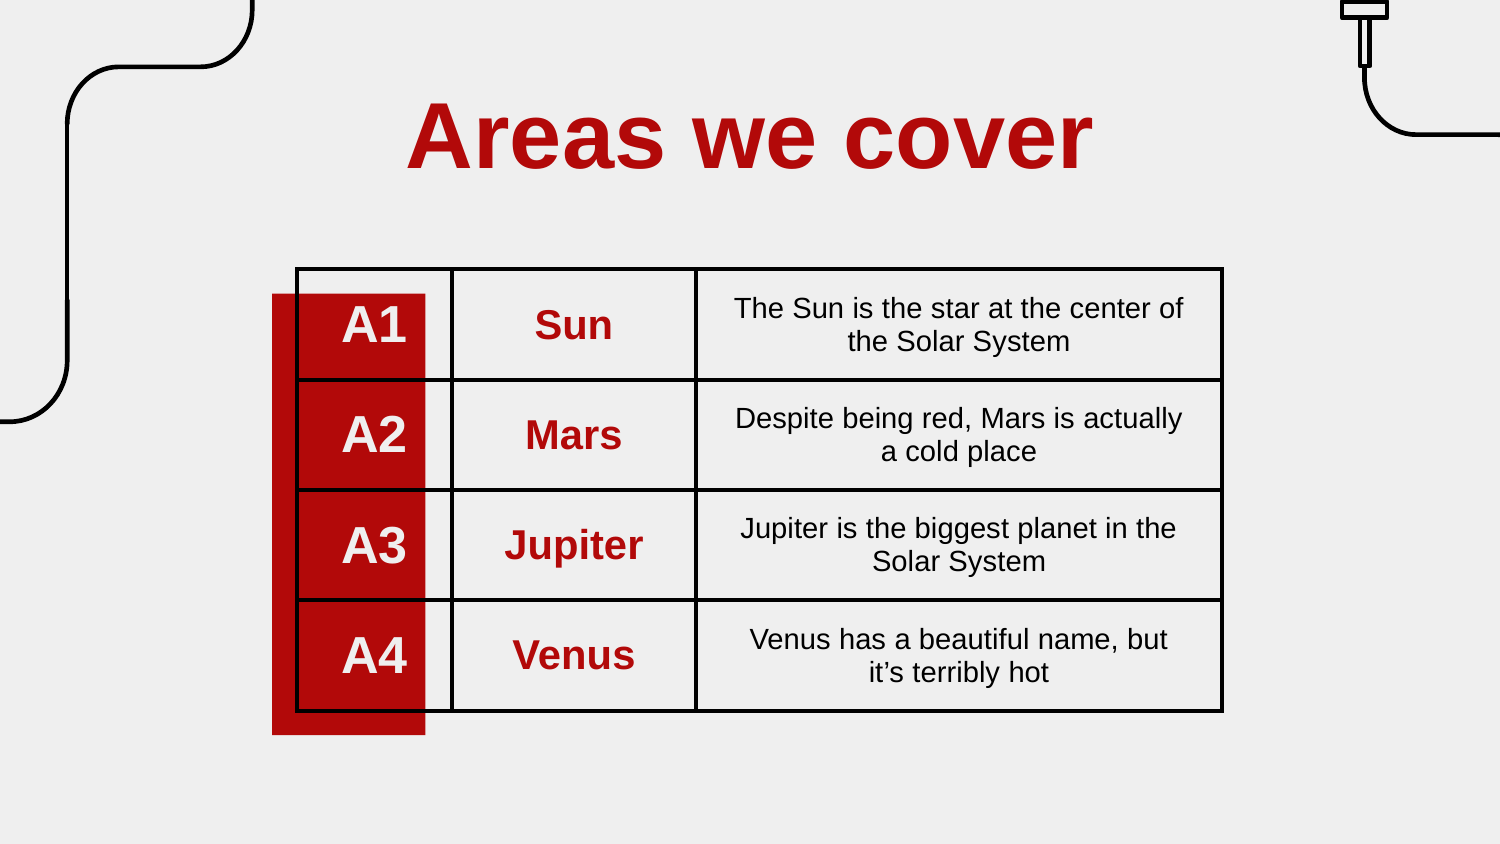

# Areas we cover
| A1 | Sun | The Sun is the star at the center of the Solar System |
| --- | --- | --- |
| A2 | Mars | Despite being red, Mars is actually a cold place |
| A3 | Jupiter | Jupiter is the biggest planet in the Solar System |
| A4 | Venus | Venus has a beautiful name, but it’s terribly hot |